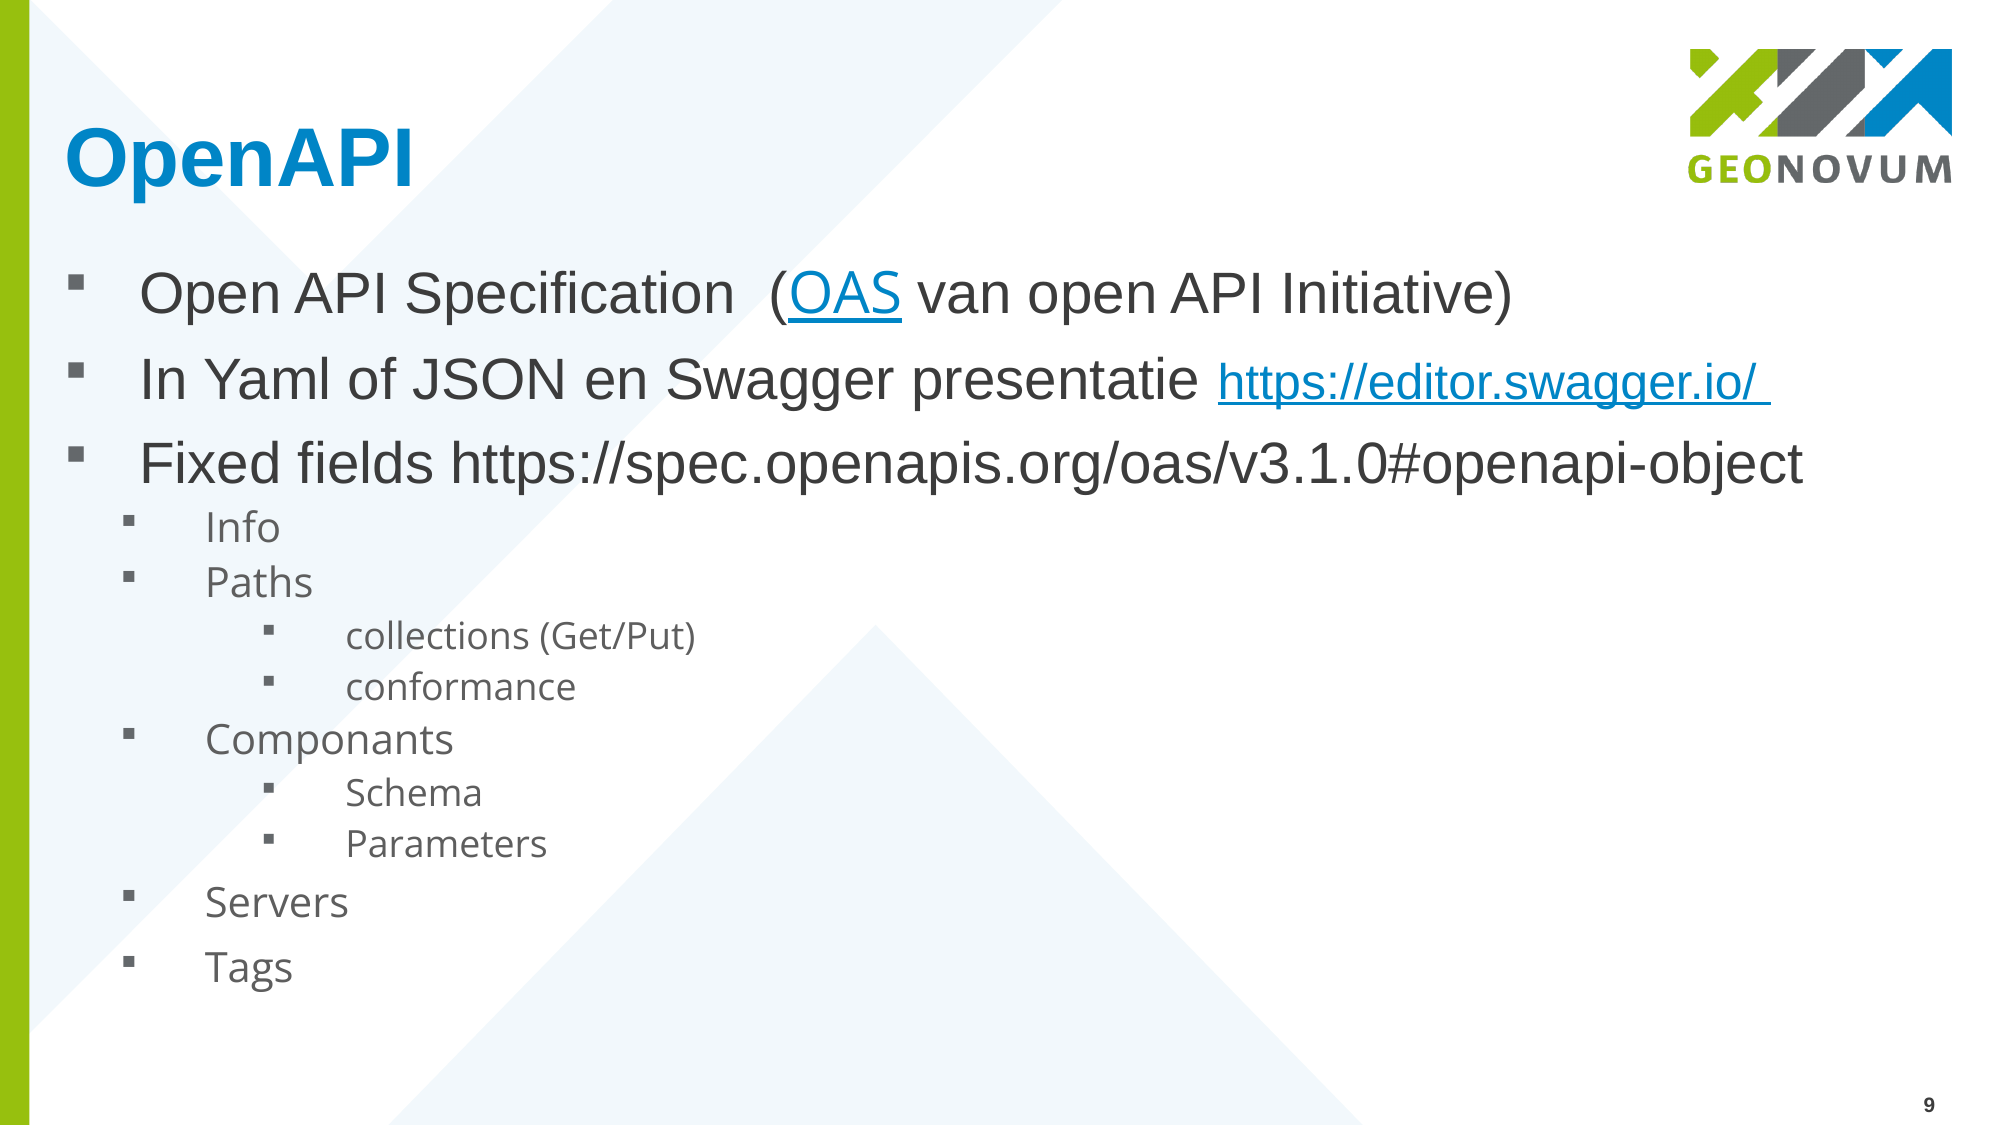

# OpenAPI
Open API Specification  (OAS van open API Initiative)
In Yaml of JSON en Swagger presentatie https://editor.swagger.io/
Fixed fields https://spec.openapis.org/oas/v3.1.0#openapi-object
Info
Paths
collections (Get/Put)
conformance
Componants
Schema
Parameters
Servers
Tags

9